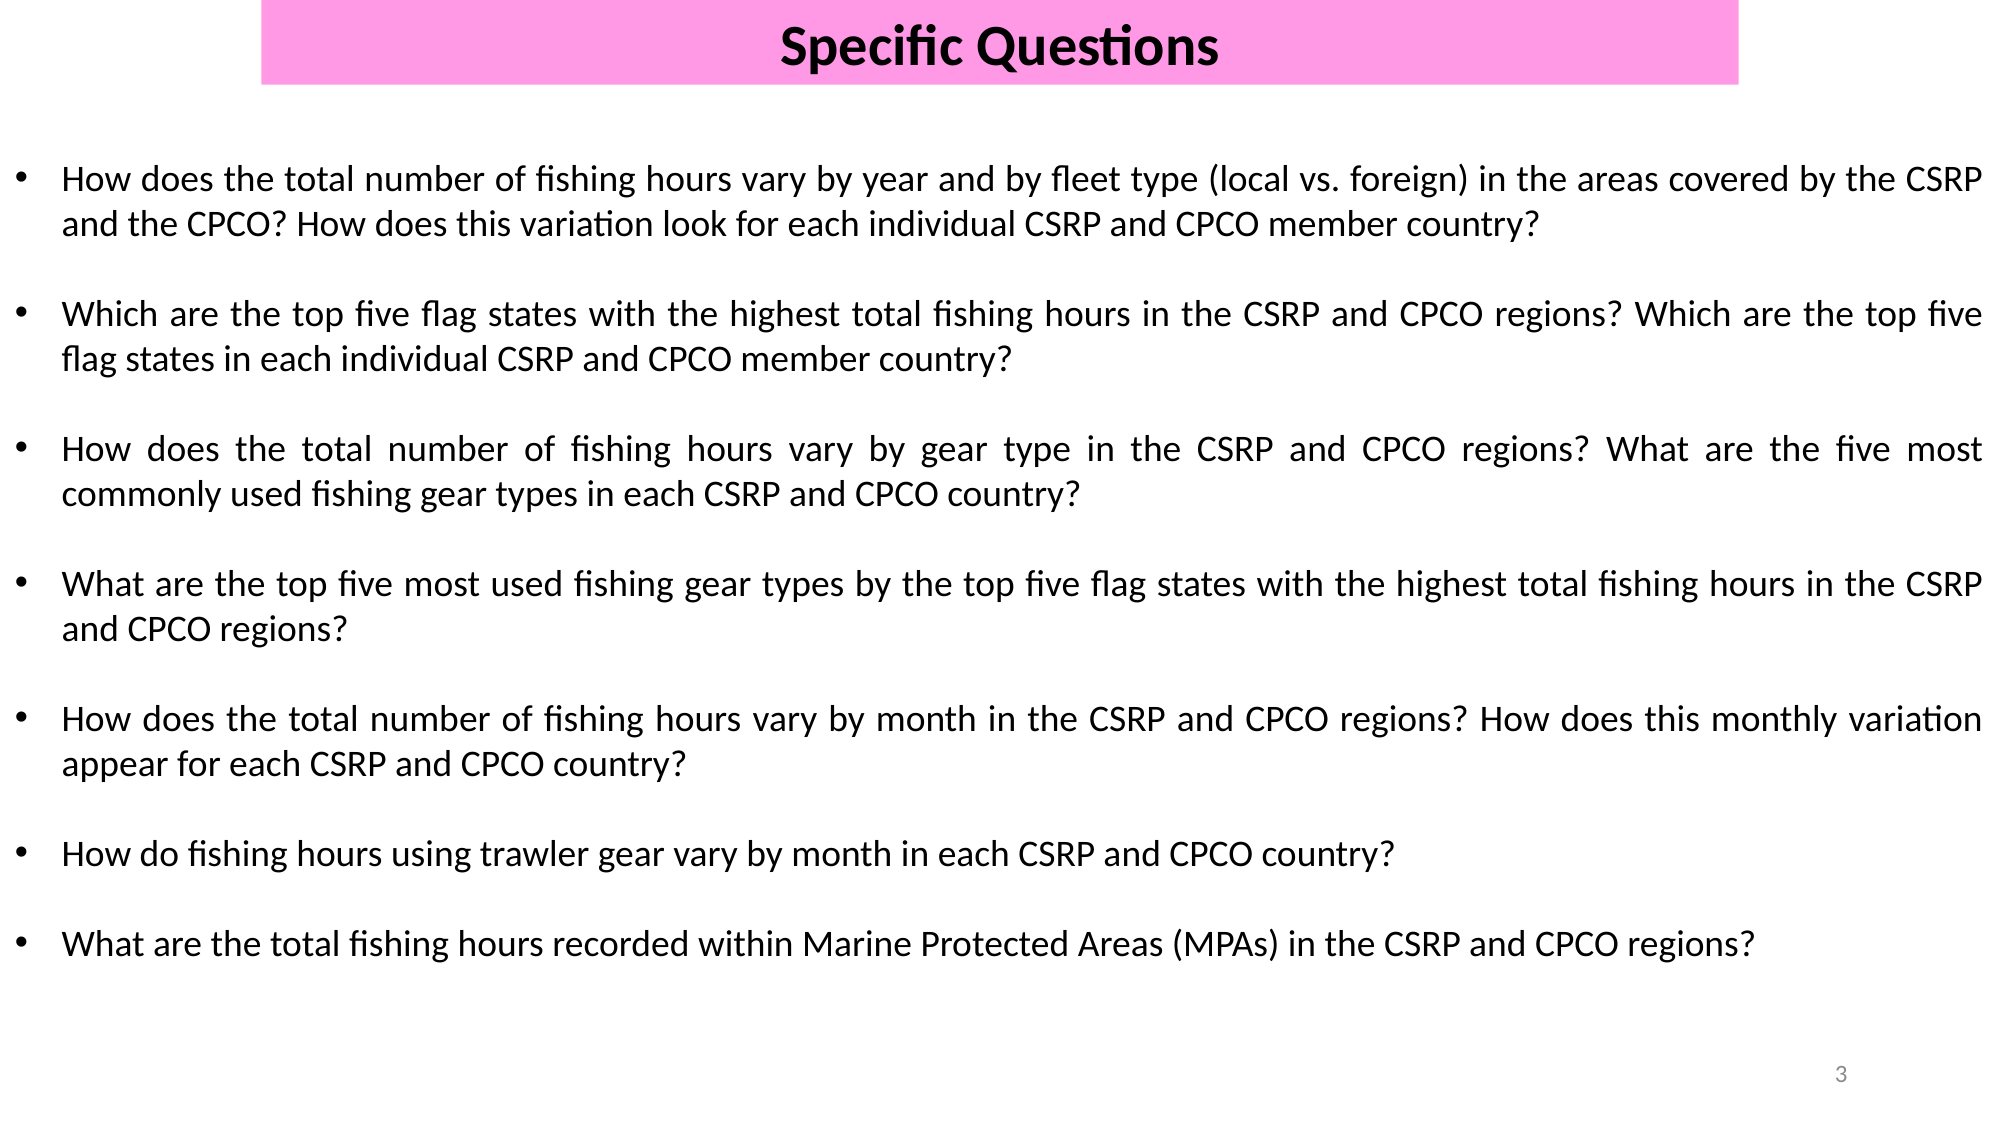

Specific Questions
How does the total number of fishing hours vary by year and by fleet type (local vs. foreign) in the areas covered by the CSRP and the CPCO? How does this variation look for each individual CSRP and CPCO member country?

Which are the top five flag states with the highest total fishing hours in the CSRP and CPCO regions? Which are the top five flag states in each individual CSRP and CPCO member country?

How does the total number of fishing hours vary by gear type in the CSRP and CPCO regions? What are the five most commonly used fishing gear types in each CSRP and CPCO country?

What are the top five most used fishing gear types by the top five flag states with the highest total fishing hours in the CSRP and CPCO regions?

How does the total number of fishing hours vary by month in the CSRP and CPCO regions? How does this monthly variation appear for each CSRP and CPCO country?

How do fishing hours using trawler gear vary by month in each CSRP and CPCO country?

What are the total fishing hours recorded within Marine Protected Areas (MPAs) in the CSRP and CPCO regions?
3